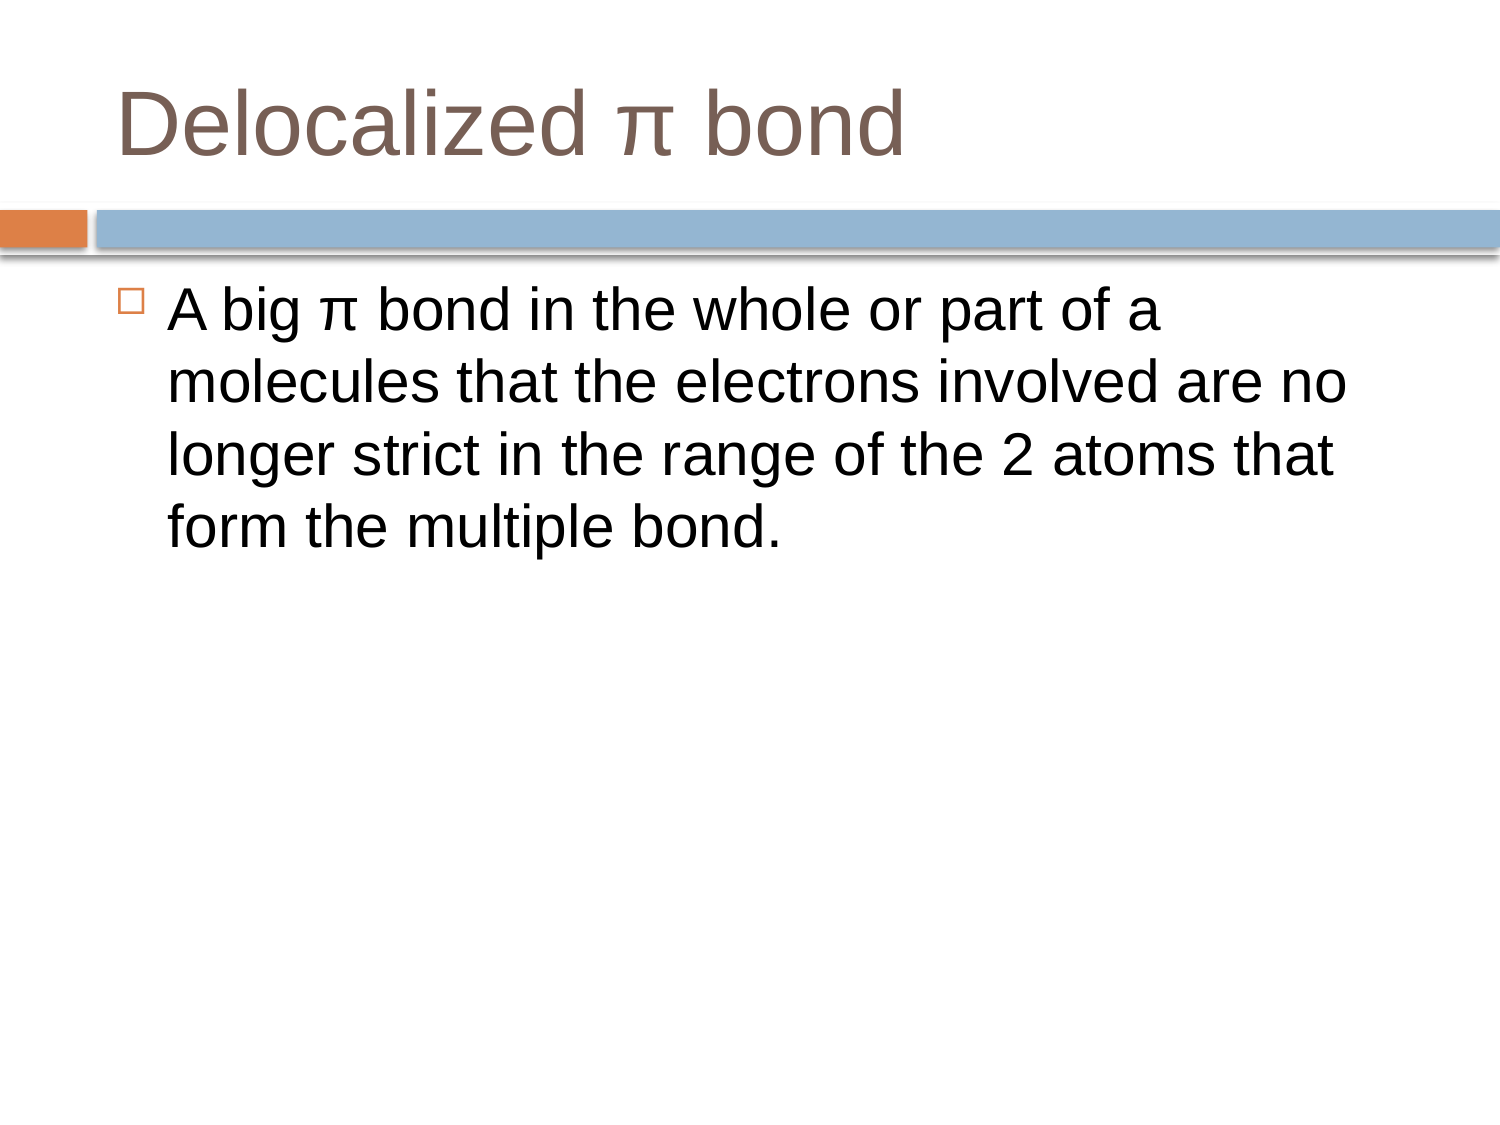

# Delocalized π bond
A big π bond in the whole or part of a molecules that the electrons involved are no longer strict in the range of the 2 atoms that form the multiple bond.